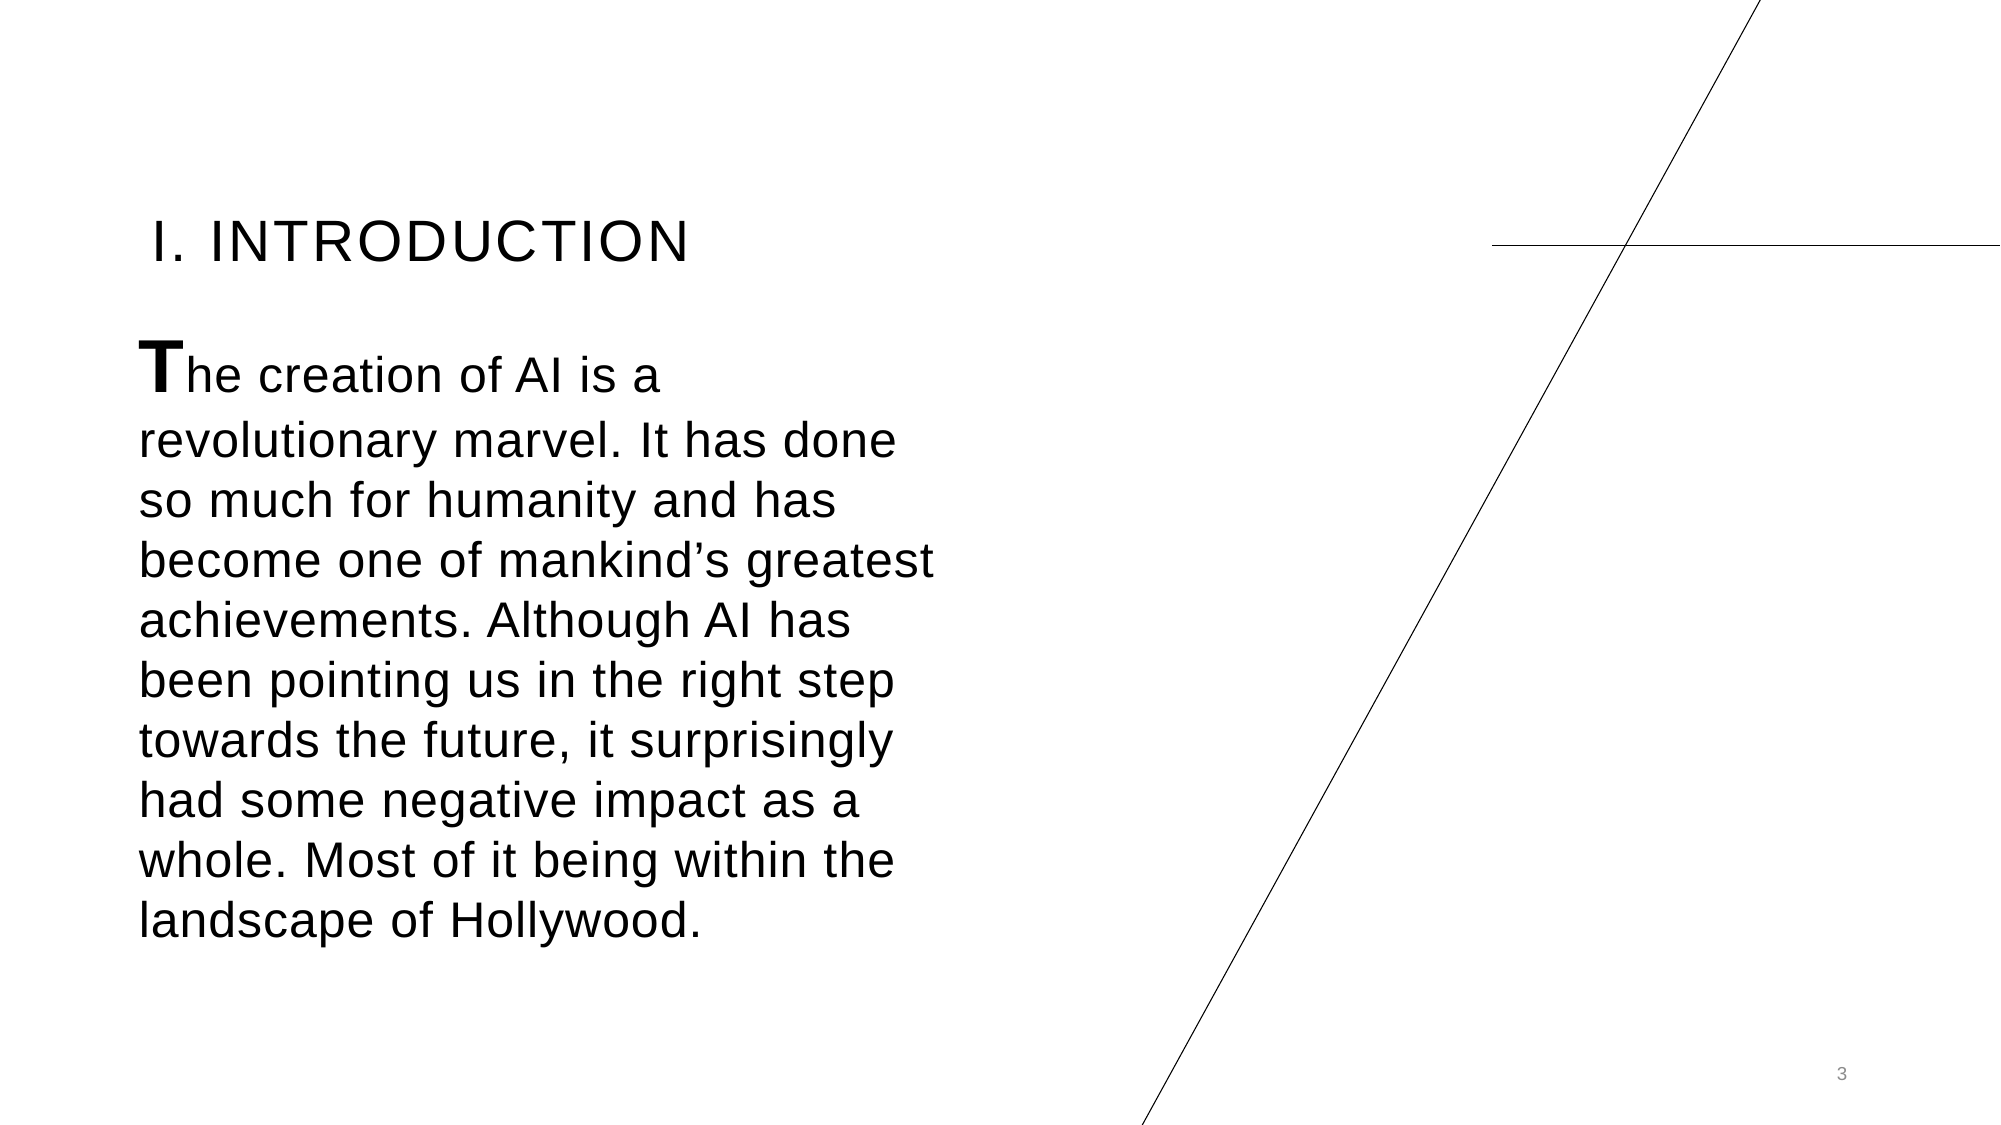

# I. INTRODUCTION
The creation of AI is a revolutionary marvel. It has done so much for humanity and has become one of mankind’s greatest achievements. Although AI has been pointing us in the right step towards the future, it surprisingly had some negative impact as a whole. Most of it being within the landscape of Hollywood.
3